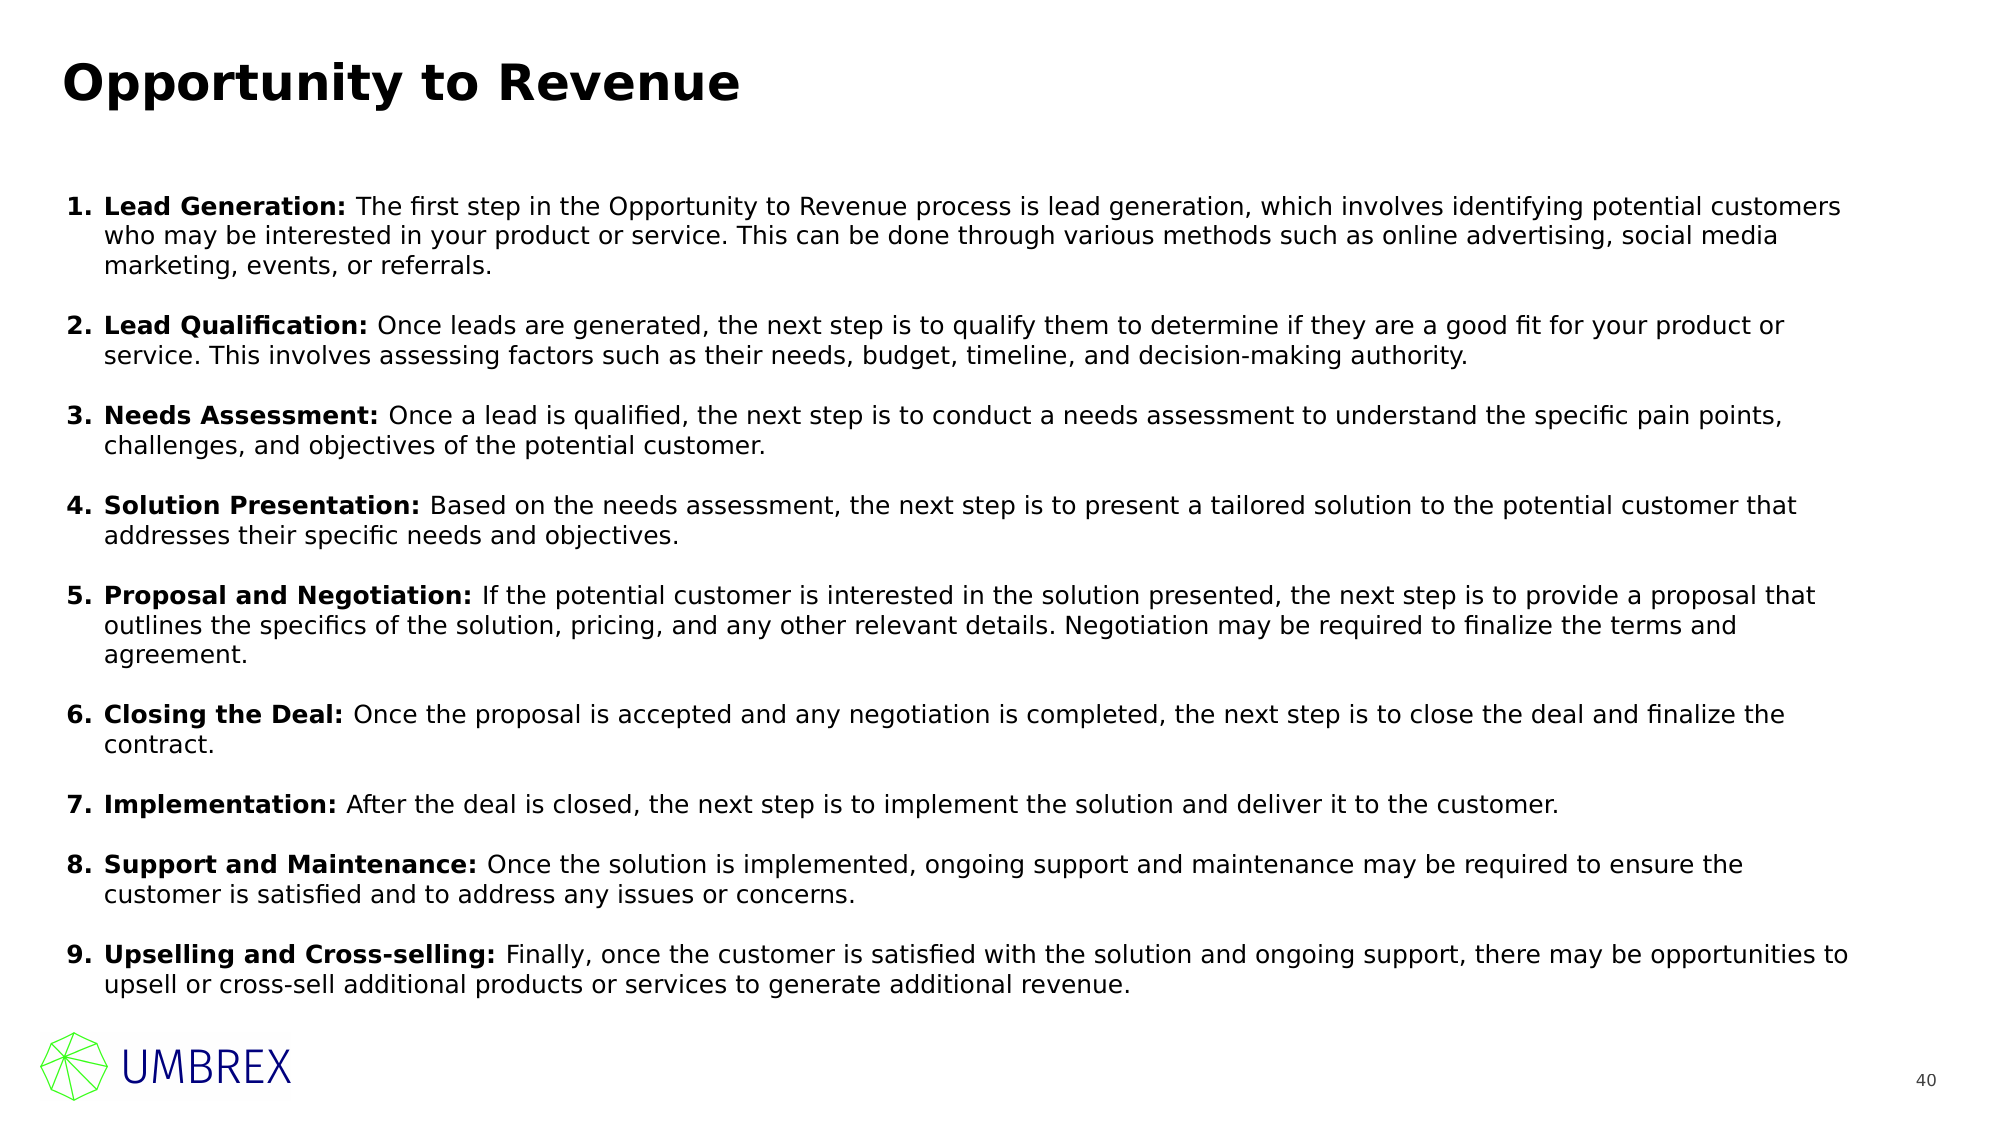

# Opportunity to Revenue
Lead Generation: The first step in the Opportunity to Revenue process is lead generation, which involves identifying potential customers who may be interested in your product or service. This can be done through various methods such as online advertising, social media marketing, events, or referrals.

Lead Qualification: Once leads are generated, the next step is to qualify them to determine if they are a good fit for your product or service. This involves assessing factors such as their needs, budget, timeline, and decision-making authority.

Needs Assessment: Once a lead is qualified, the next step is to conduct a needs assessment to understand the specific pain points, challenges, and objectives of the potential customer.

Solution Presentation: Based on the needs assessment, the next step is to present a tailored solution to the potential customer that addresses their specific needs and objectives.

Proposal and Negotiation: If the potential customer is interested in the solution presented, the next step is to provide a proposal that outlines the specifics of the solution, pricing, and any other relevant details. Negotiation may be required to finalize the terms and agreement.

Closing the Deal: Once the proposal is accepted and any negotiation is completed, the next step is to close the deal and finalize the contract.

Implementation: After the deal is closed, the next step is to implement the solution and deliver it to the customer.

Support and Maintenance: Once the solution is implemented, ongoing support and maintenance may be required to ensure the customer is satisfied and to address any issues or concerns.

Upselling and Cross-selling: Finally, once the customer is satisfied with the solution and ongoing support, there may be opportunities to upsell or cross-sell additional products or services to generate additional revenue.